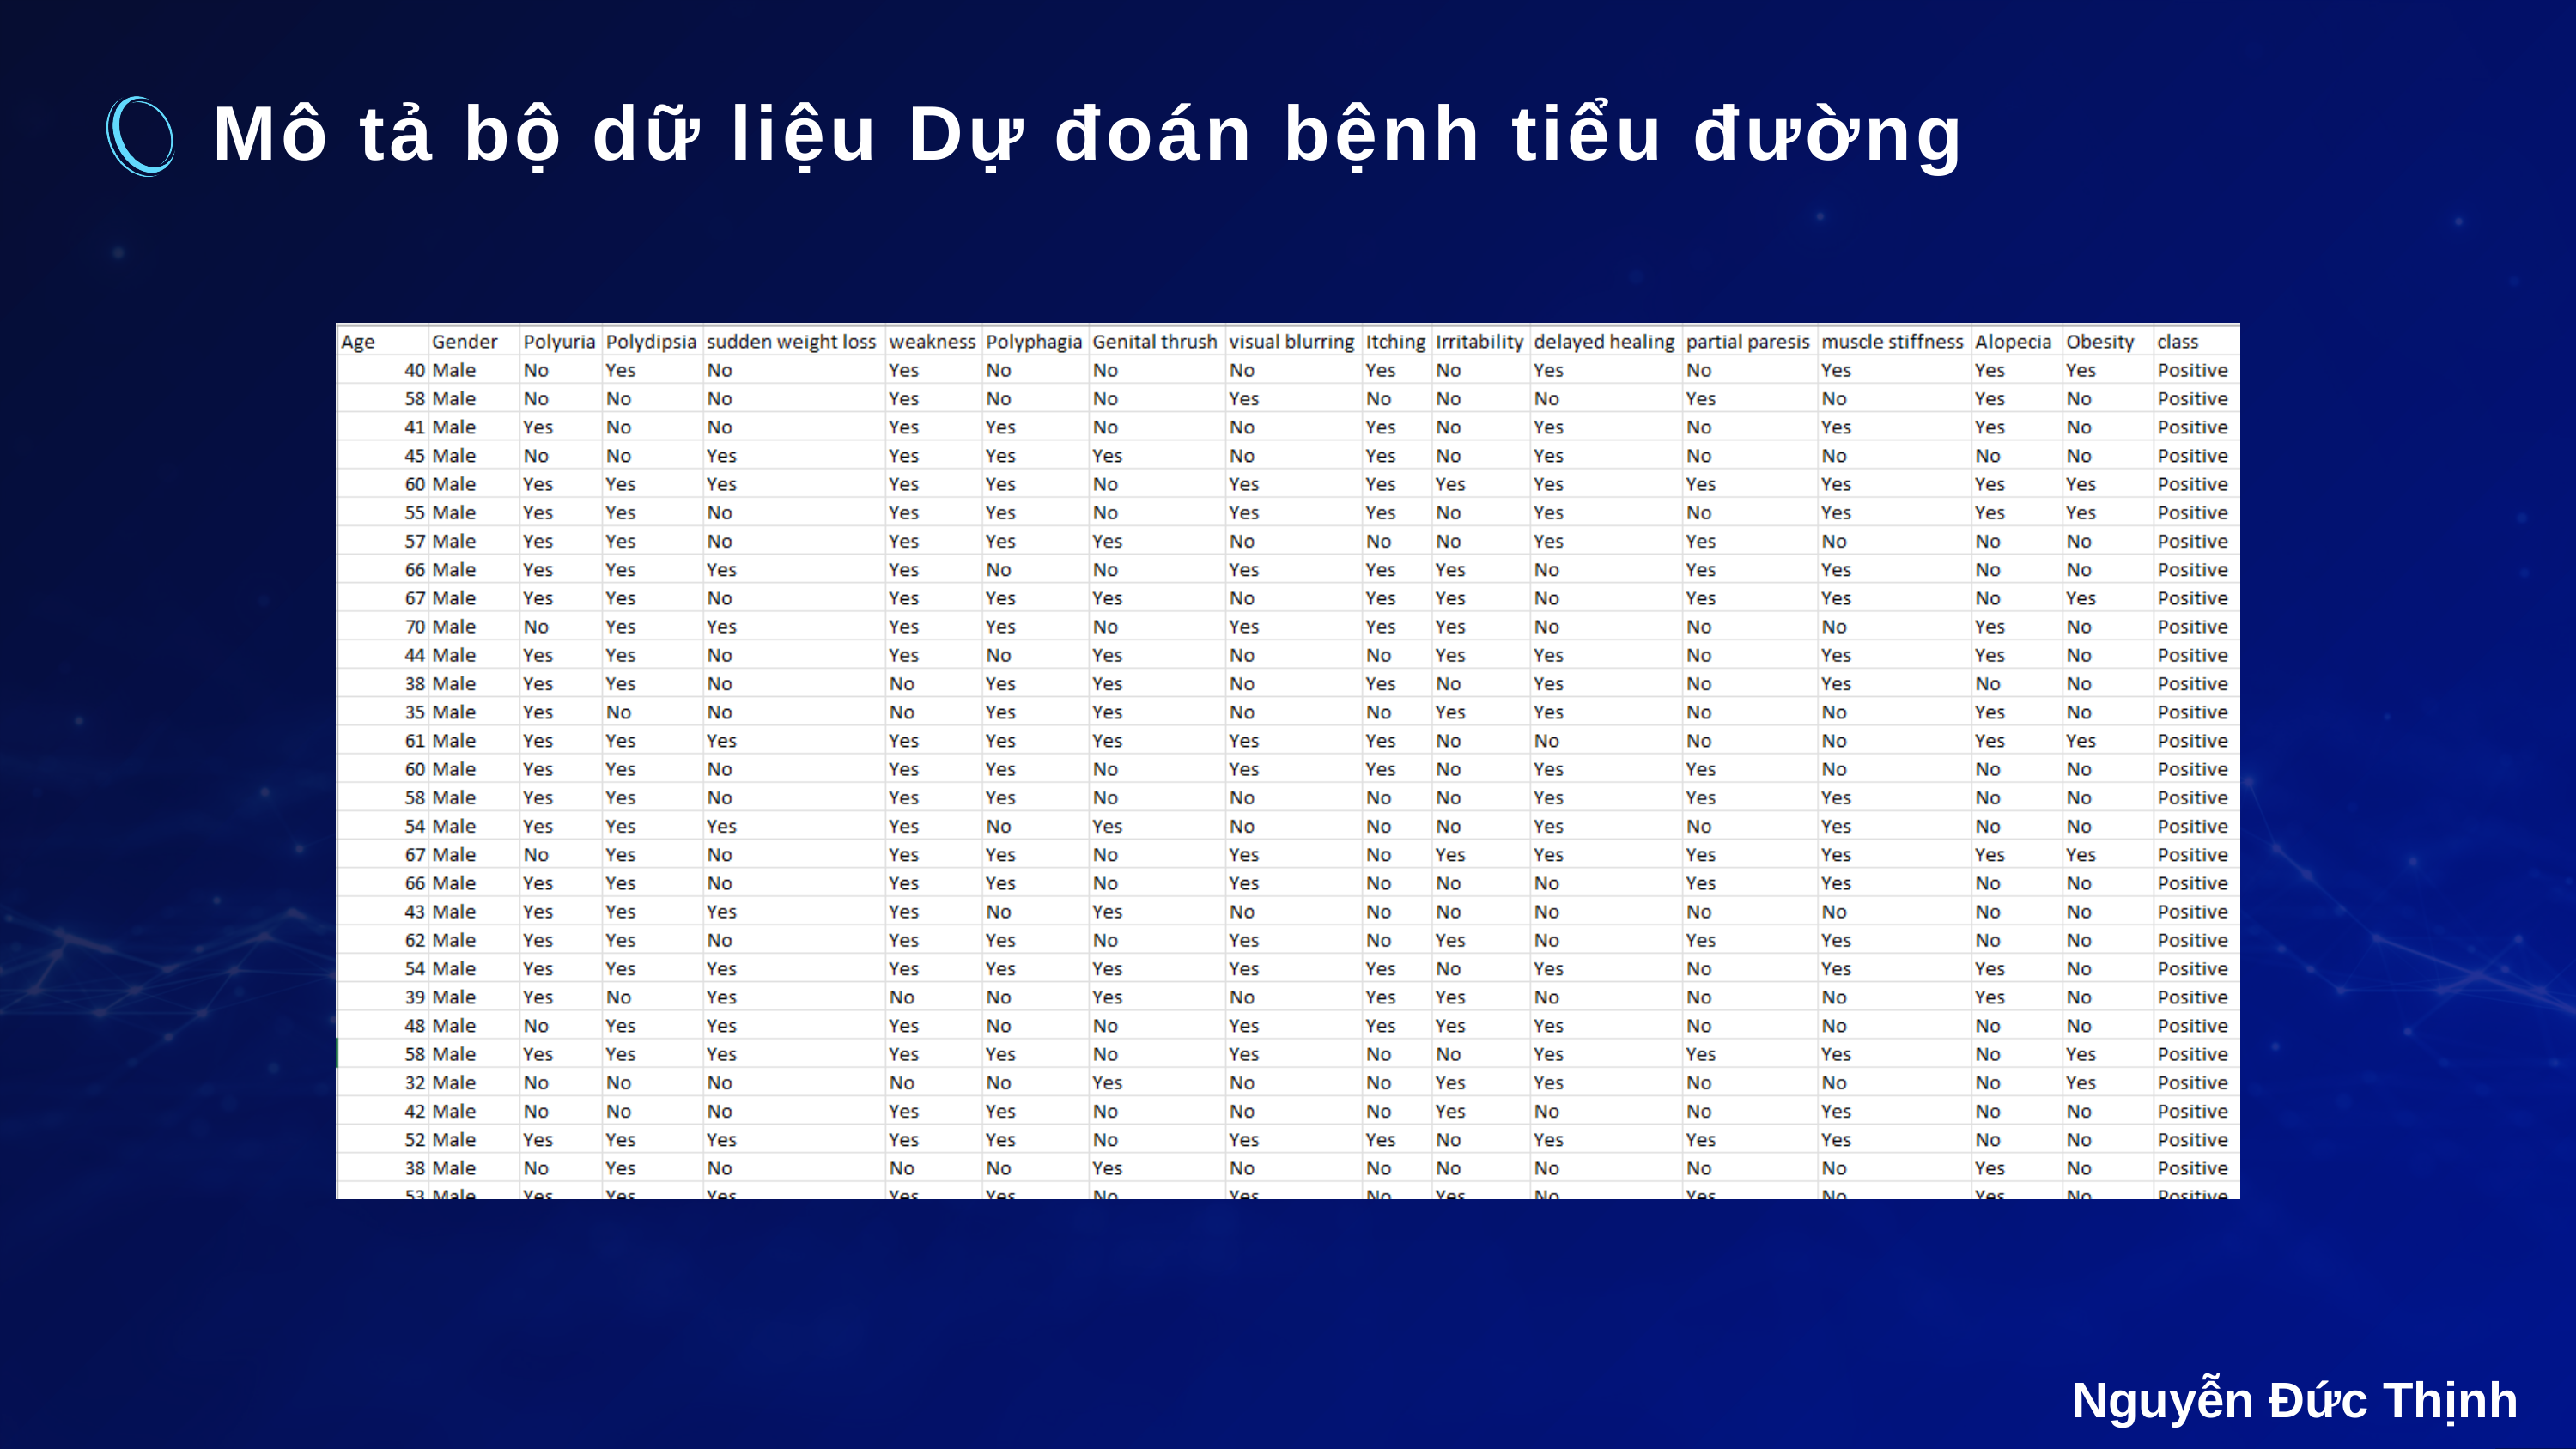

Mô tả bộ dữ liệu Dự đoán bệnh tiểu đường

Nguyễn Đức Thịnh